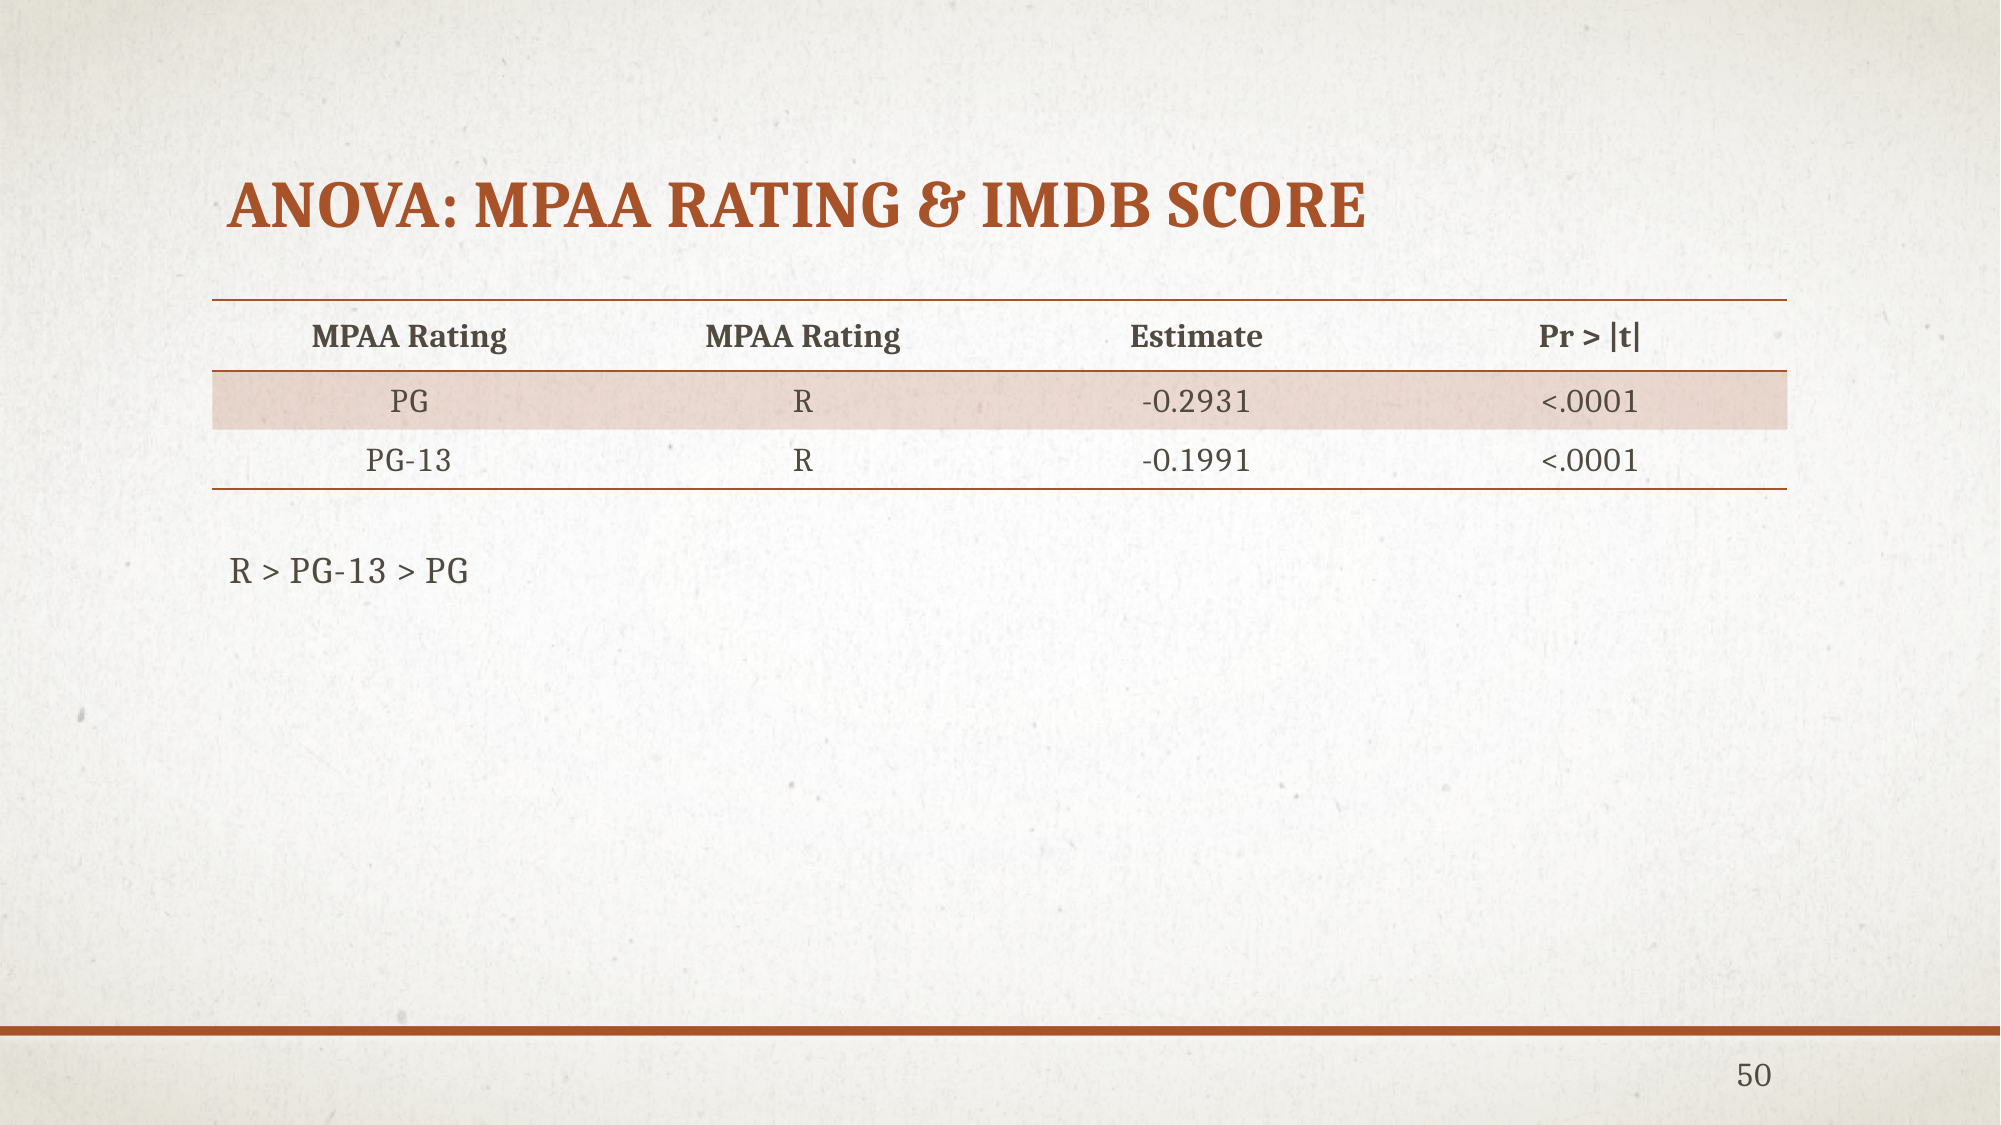

# ANOVA: MPAA Rating & IMDB Score
| MPAA Rating | MPAA Rating | Estimate | Pr > |t| |
| --- | --- | --- | --- |
| PG | R | -0.2931 | <.0001 |
| PG-13 | R | -0.1991 | <.0001 |
R > PG-13 > PG
50